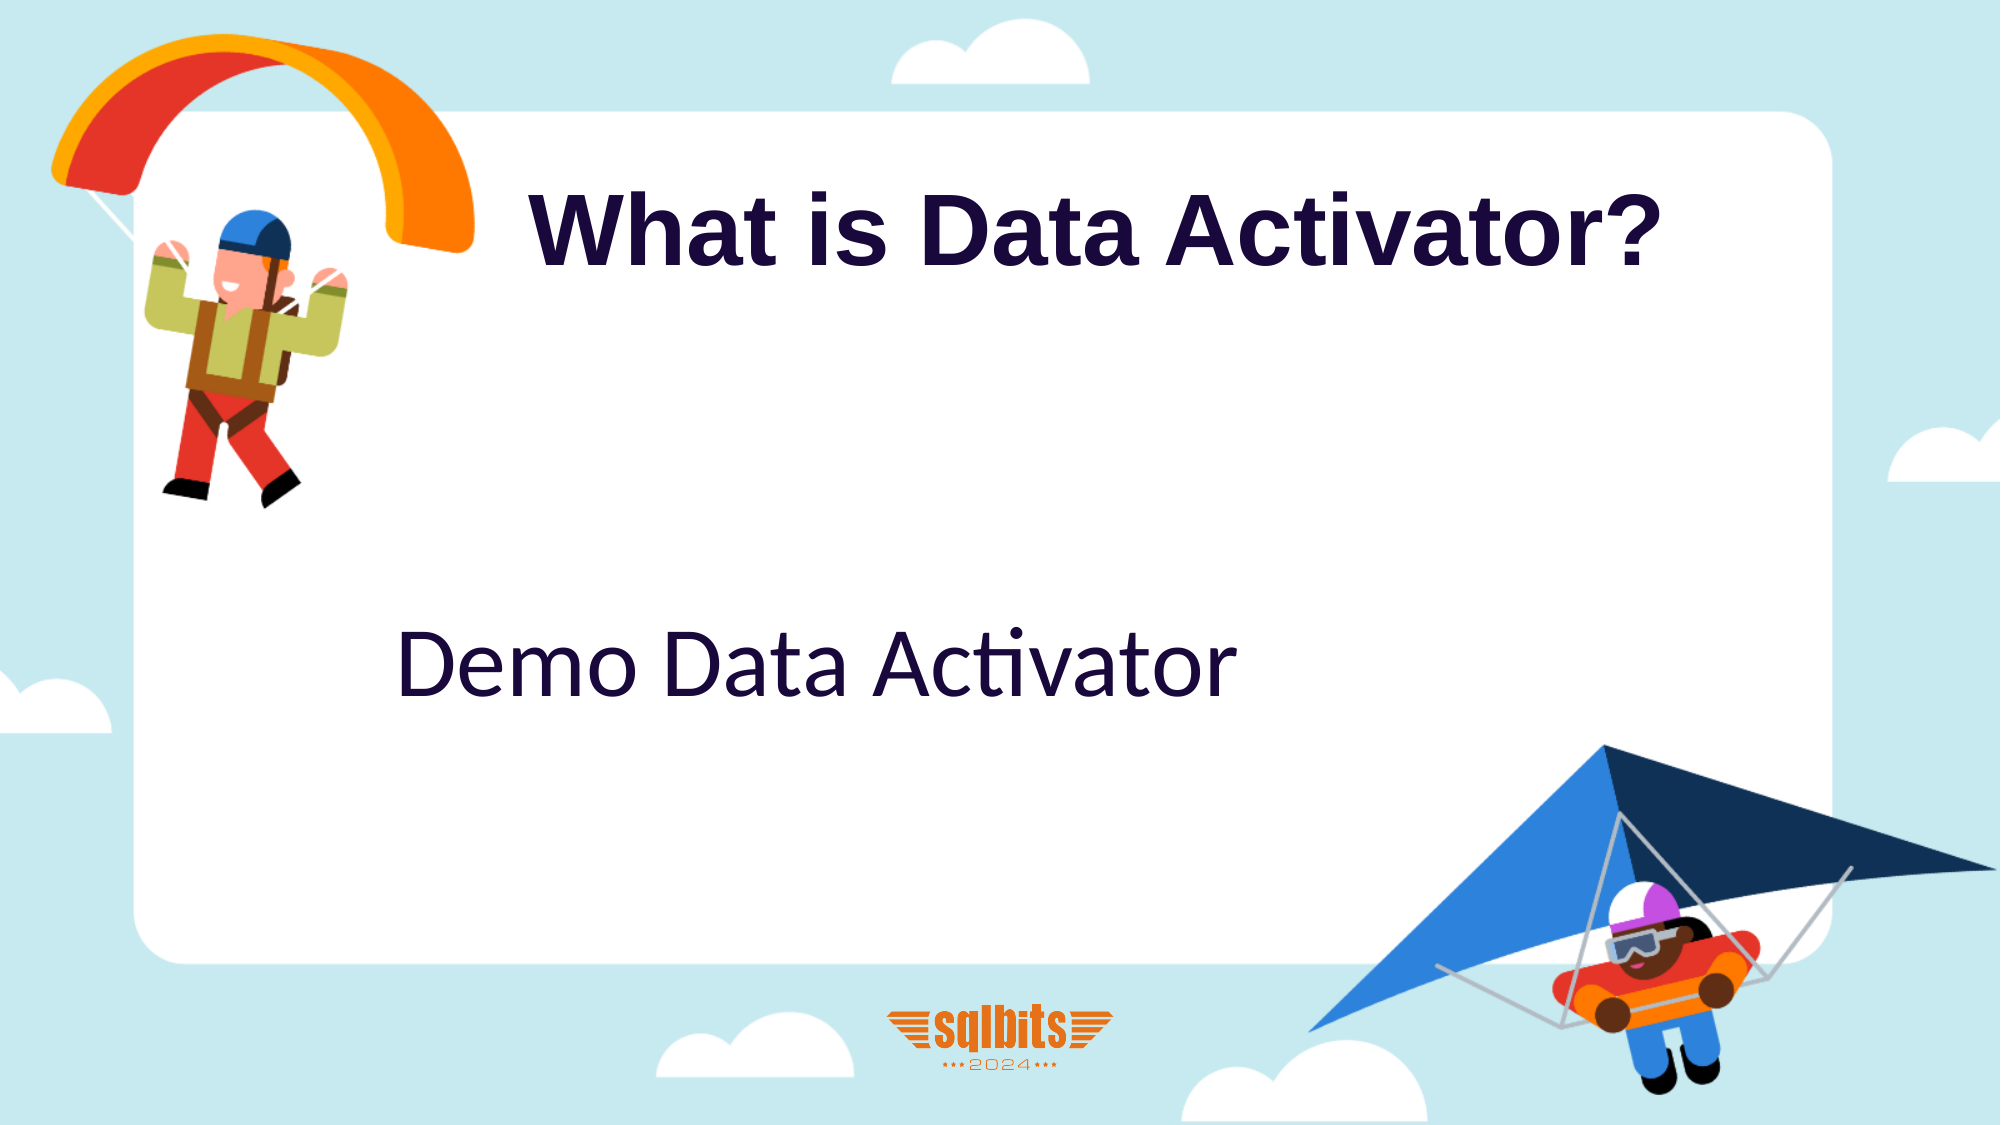

# What is Data Activator?
Demo Data Activator